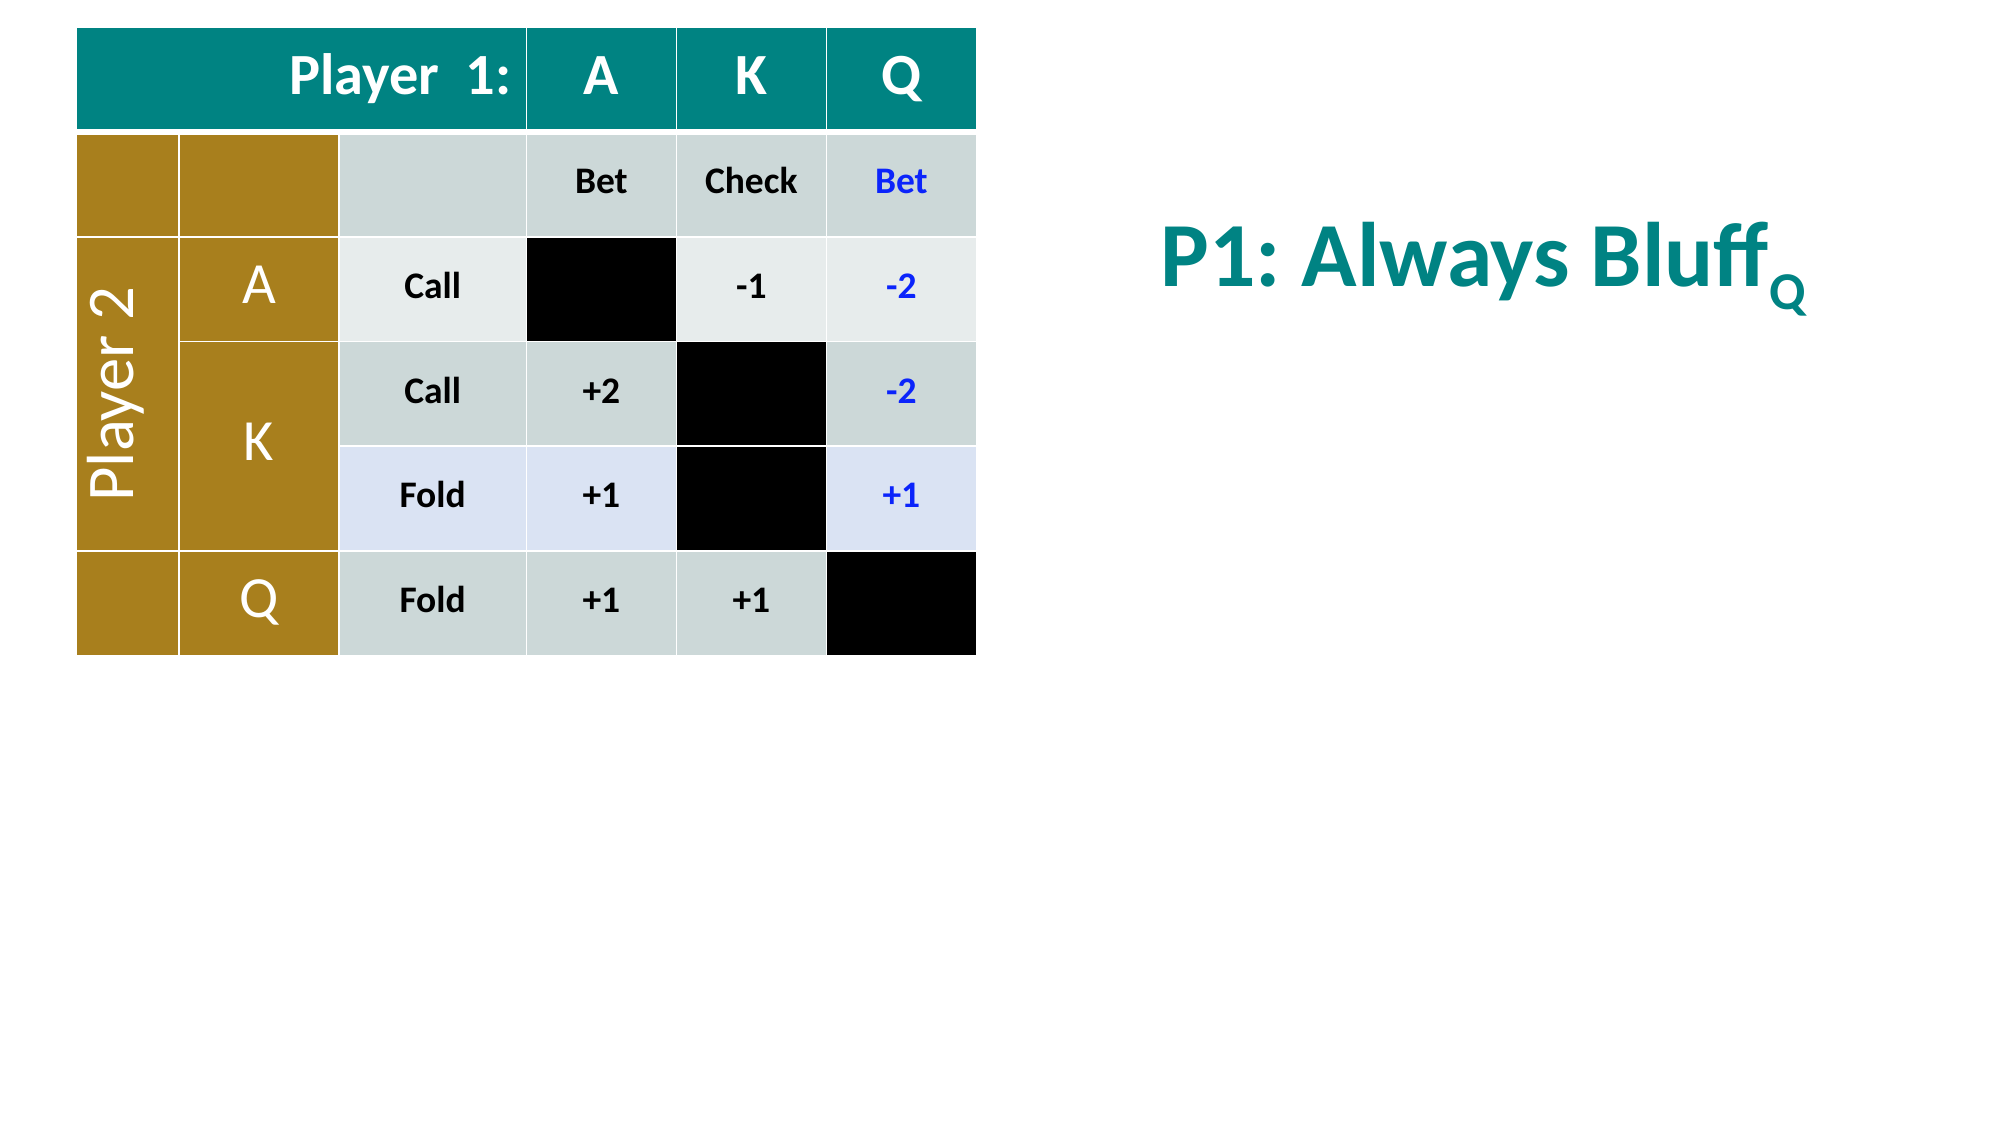

| Player 1: |  |  | A | K | Q |
| --- | --- | --- | --- | --- | --- |
|  |  |  | Bet | Check | Bet |
| Player 2 | A | Call |  | -1 | -2 |
|  | K | Call | +2 |  | -2 |
|  |  | Fold | +1 | +1 | +1 |
|  | Q | Fold | +1 | +1 |  |
# P1: Always BluffQ